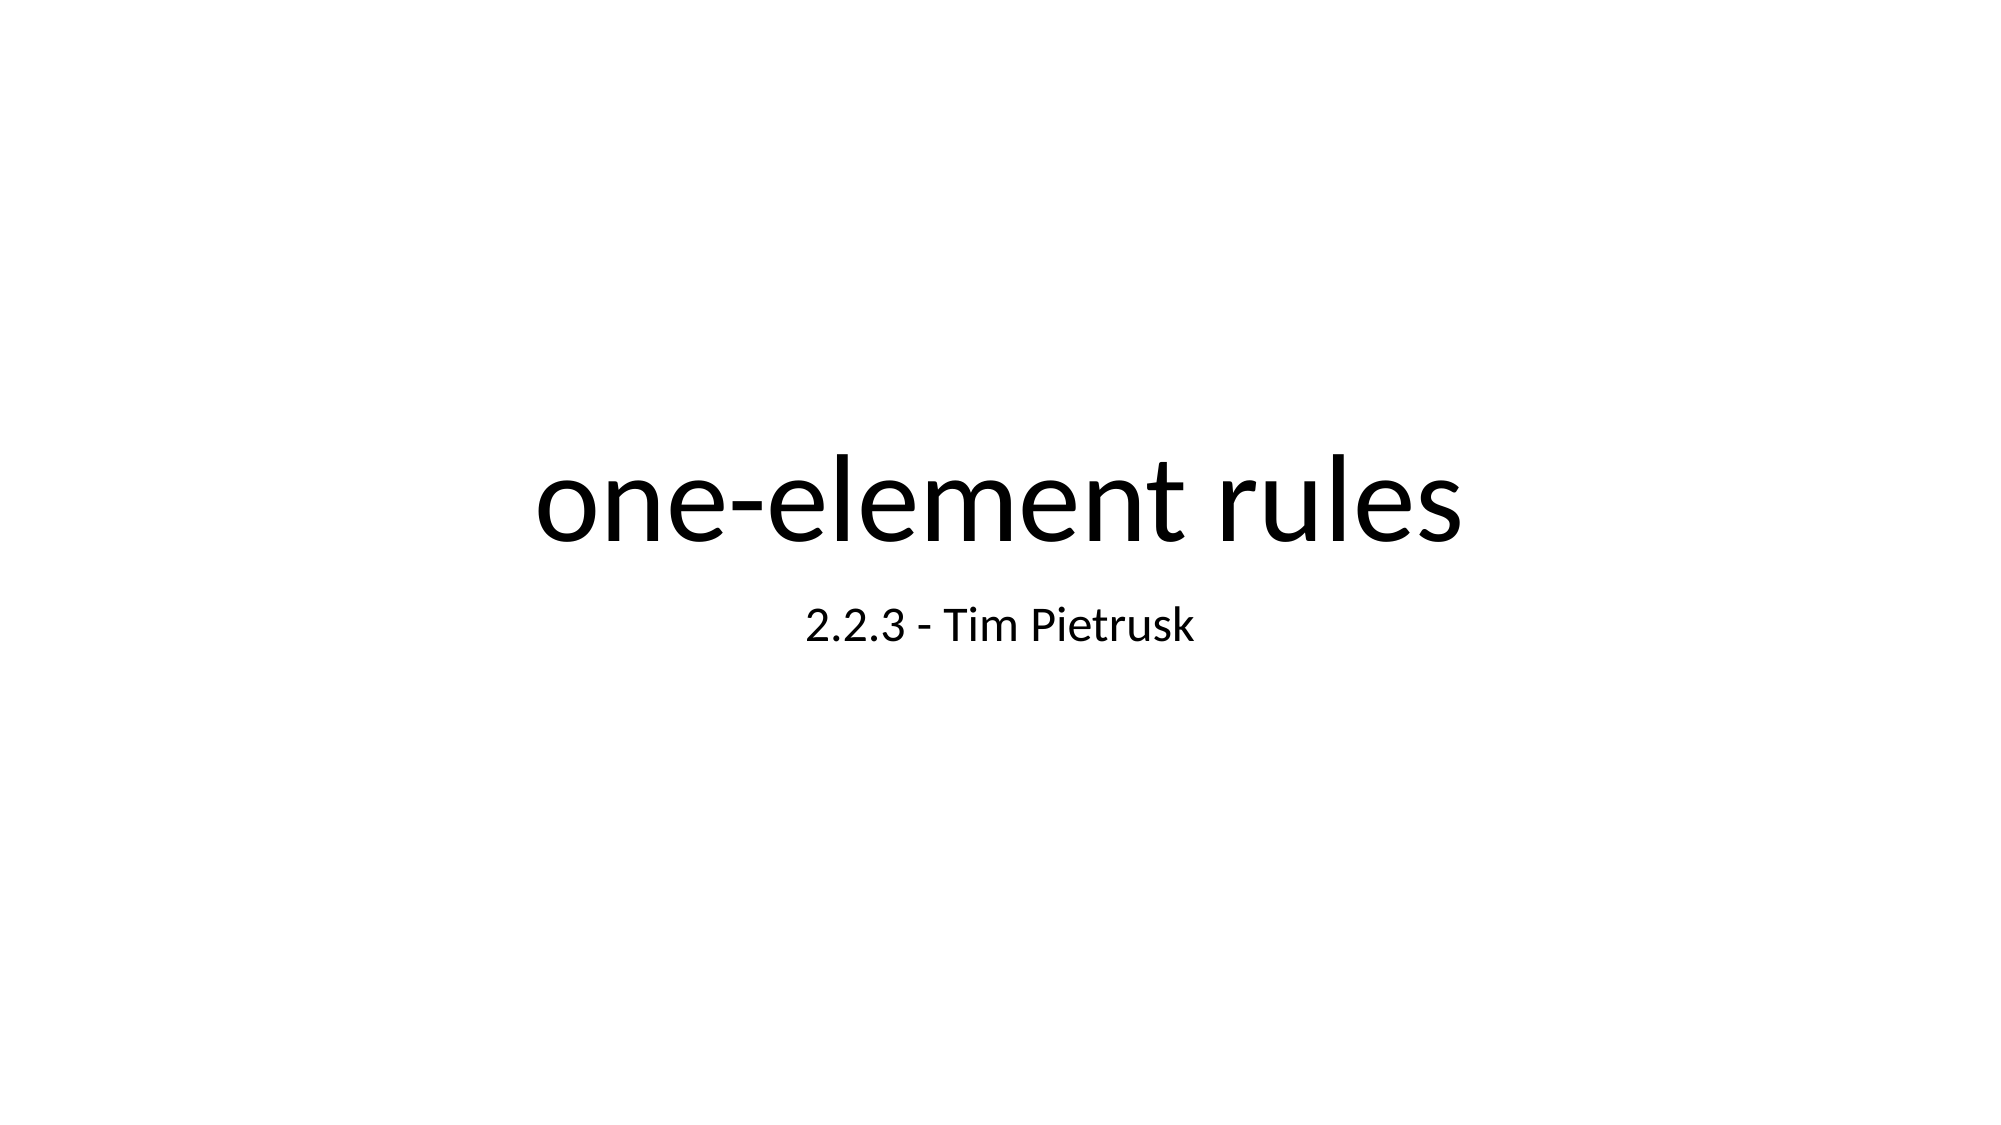

# one-element rules
2.2.3 - Tim Pietrusk